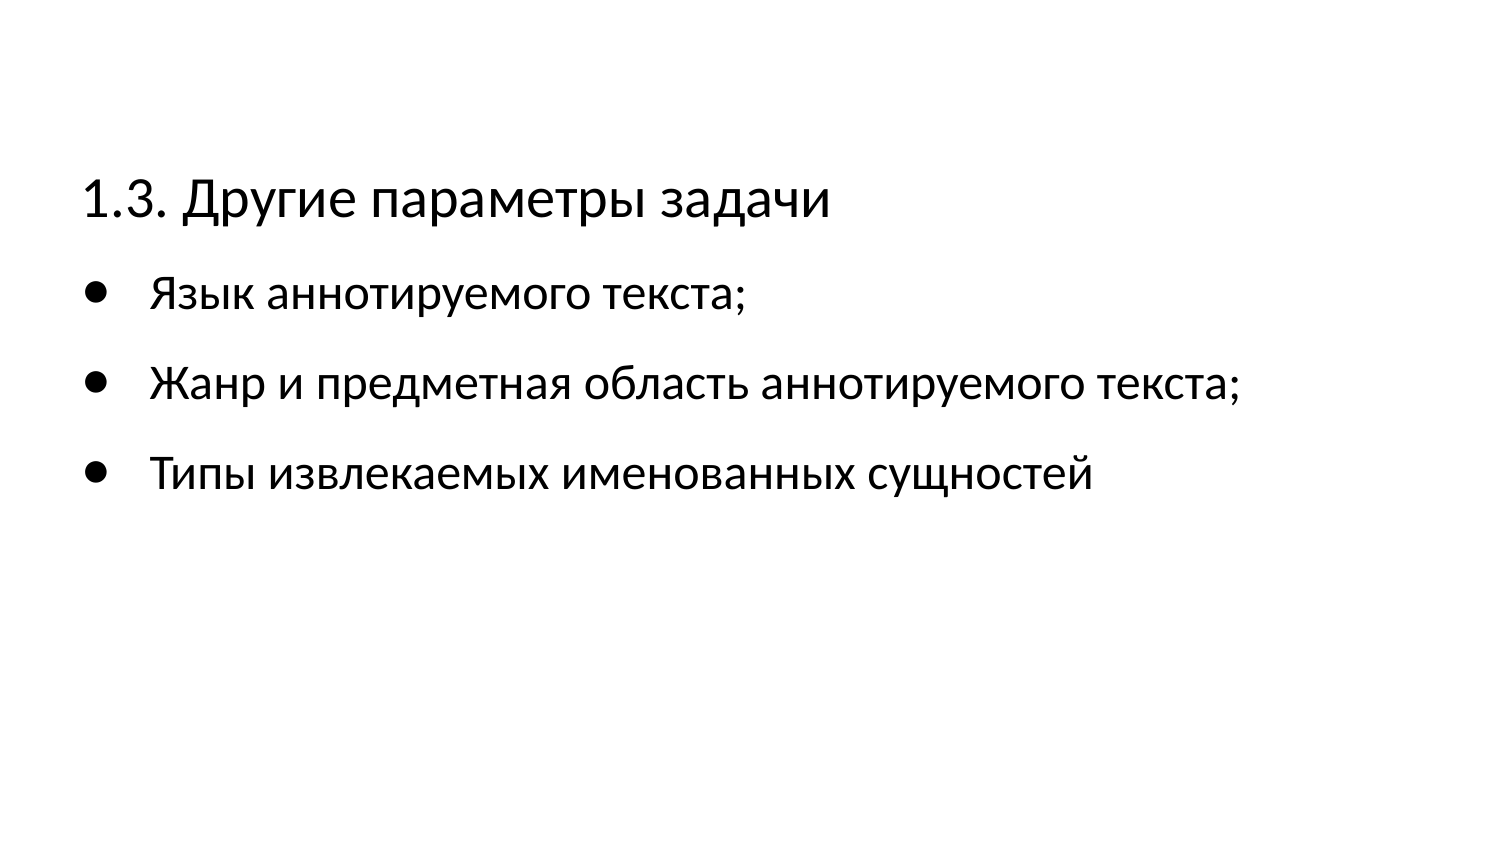

1.3. Другие параметры задачи
Язык аннотируемого текста;
Жанр и предметная область аннотируемого текста;
Типы извлекаемых именованных сущностей